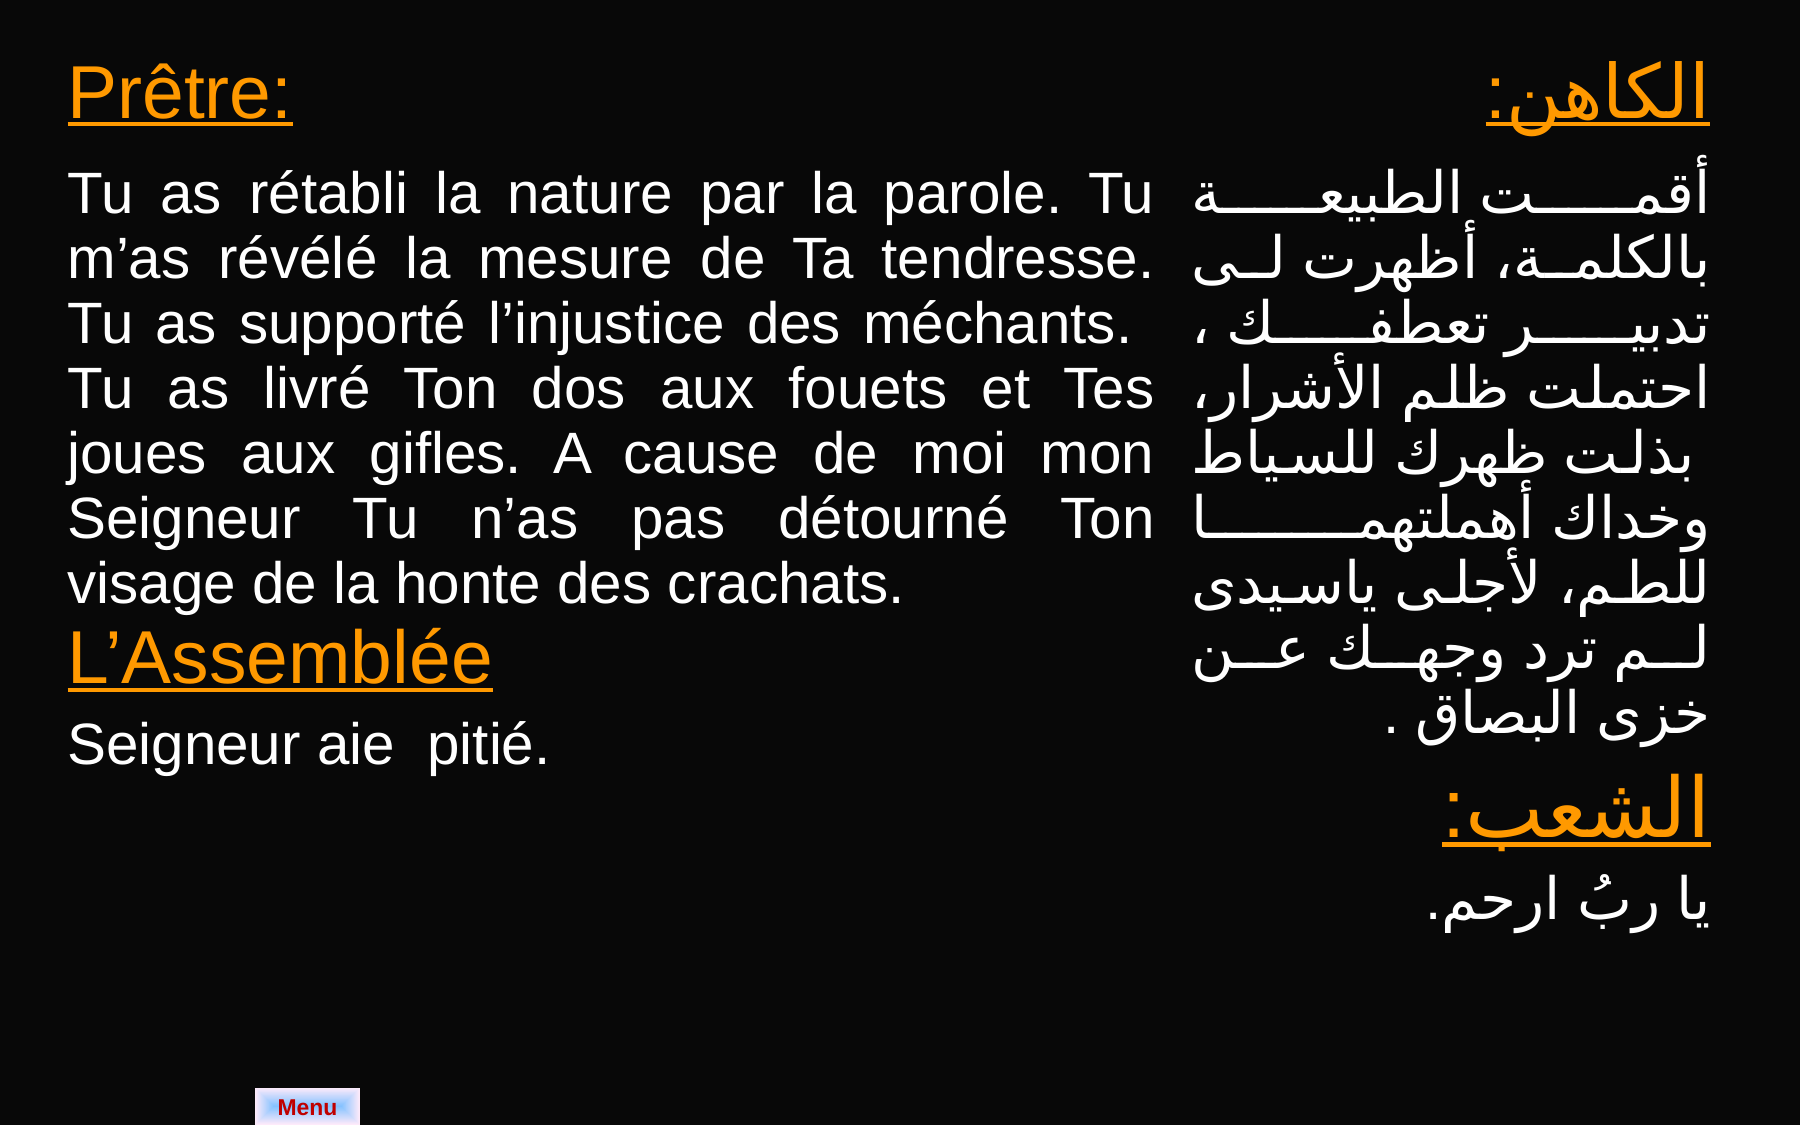

| Prêtre: | الكاهن: |
| --- | --- |
| Tu as rétabli la nature par la parole. Tu m’as révélé la mesure de Ta tendresse. Tu as supporté l’injustice des méchants. Tu as livré Ton dos aux fouets et Tes joues aux gifles. A cause de moi mon Seigneur Tu n’as pas détourné Ton visage de la honte des crachats. L’Assemblée Seigneur aie pitié. | أقمت الطبيعة بالكلمة، أظهرت لى تدبير تعطفك ، احتملت ظلم الأشرار، بذلت ظهرك للسياط وخداك أهملتهما للطم، لأجلى ياسيدى لم ترد وجهك عن خزى البصاق . الشعب: يا ربُ ارحم. |
Menu